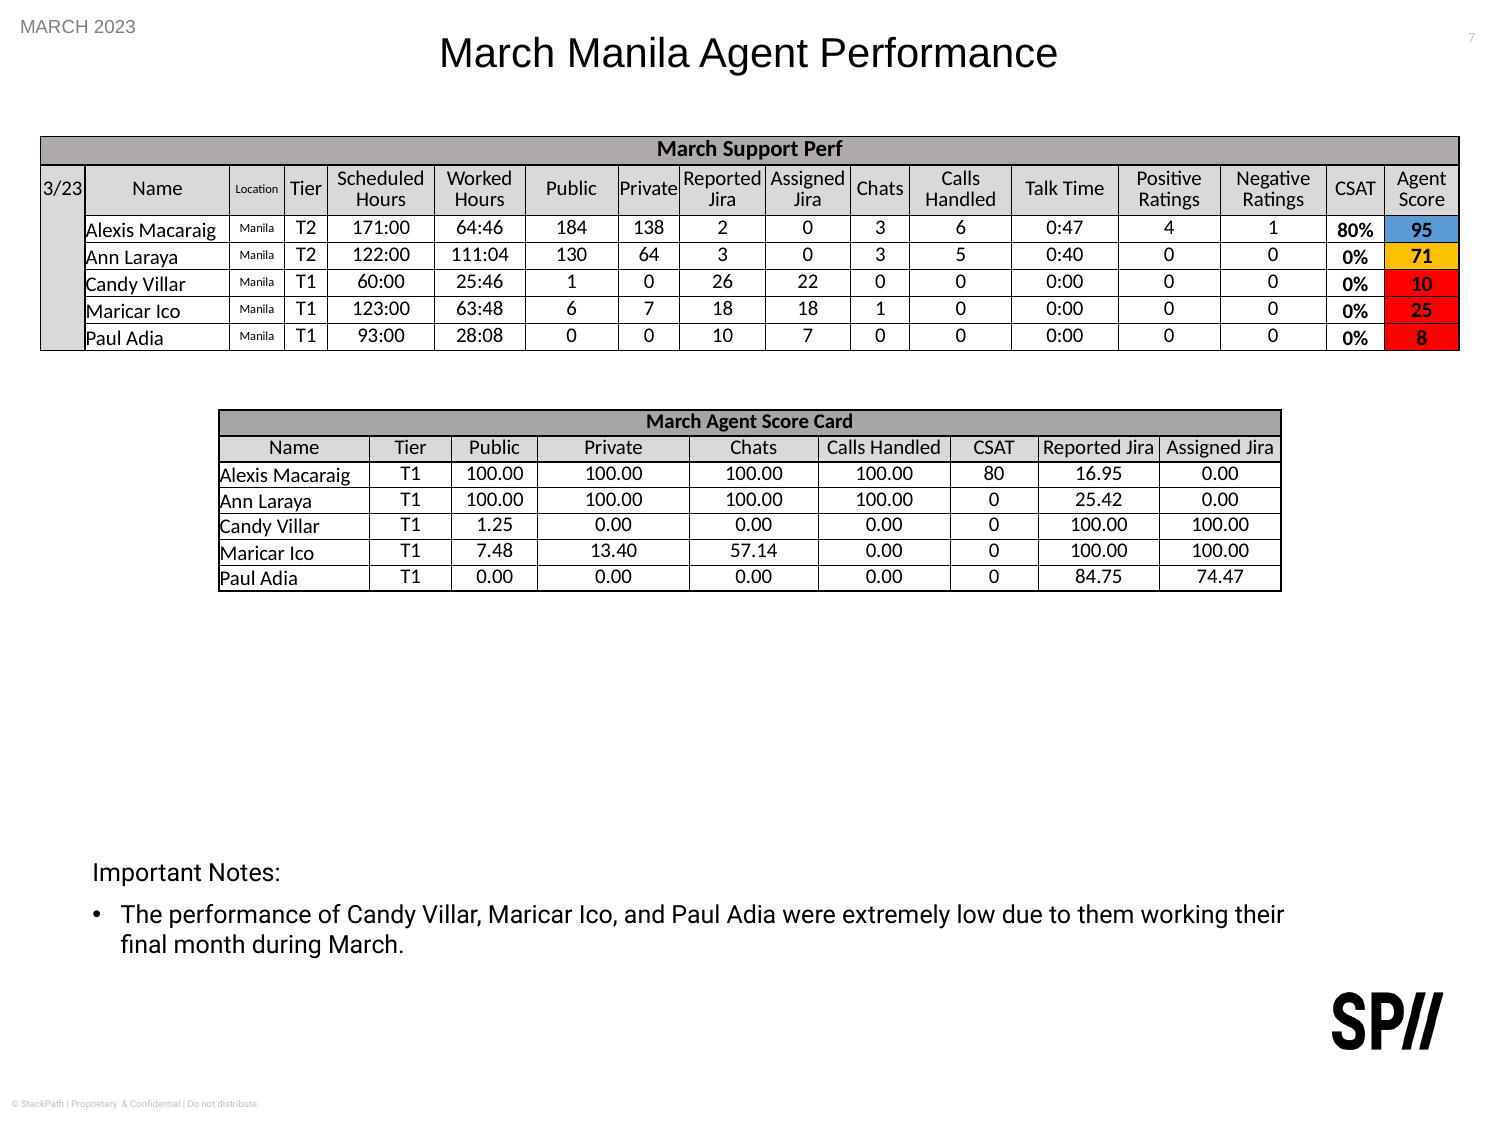

7
march 2023
# March Manila Agent Performance
| March Support Perf |  |  |  |  |  |  |  |  |  |  |  |  |  |  |  |  |
| --- | --- | --- | --- | --- | --- | --- | --- | --- | --- | --- | --- | --- | --- | --- | --- | --- |
| 3/23 | Name | Location | Tier | Scheduled Hours | Worked Hours | Public | Private | Reported Jira | Assigned Jira | Chats | Calls Handled | Talk Time | Positive Ratings | Negative Ratings | CSAT | Agent Score |
|  | Alexis Macaraig | Manila | T2 | 171:00 | 64:46 | 184 | 138 | 2 | 0 | 3 | 6 | 0:47 | 4 | 1 | 80% | 95 |
|  | Ann Laraya | Manila | T2 | 122:00 | 111:04 | 130 | 64 | 3 | 0 | 3 | 5 | 0:40 | 0 | 0 | 0% | 71 |
|  | Candy Villar | Manila | T1 | 60:00 | 25:46 | 1 | 0 | 26 | 22 | 0 | 0 | 0:00 | 0 | 0 | 0% | 10 |
|  | Maricar Ico | Manila | T1 | 123:00 | 63:48 | 6 | 7 | 18 | 18 | 1 | 0 | 0:00 | 0 | 0 | 0% | 25 |
|  | Paul Adia | Manila | T1 | 93:00 | 28:08 | 0 | 0 | 10 | 7 | 0 | 0 | 0:00 | 0 | 0 | 0% | 8 |
| March Agent Score Card |  |  |  |  |  |  |  |  |
| --- | --- | --- | --- | --- | --- | --- | --- | --- |
| Name | Tier | Public | Private | Chats | Calls Handled | CSAT | Reported Jira | Assigned Jira |
| Alexis Macaraig | T1 | 100.00 | 100.00 | 100.00 | 100.00 | 80 | 16.95 | 0.00 |
| Ann Laraya | T1 | 100.00 | 100.00 | 100.00 | 100.00 | 0 | 25.42 | 0.00 |
| Candy Villar | T1 | 1.25 | 0.00 | 0.00 | 0.00 | 0 | 100.00 | 100.00 |
| Maricar Ico | T1 | 7.48 | 13.40 | 57.14 | 0.00 | 0 | 100.00 | 100.00 |
| Paul Adia | T1 | 0.00 | 0.00 | 0.00 | 0.00 | 0 | 84.75 | 74.47 |
Important Notes:
The performance of Candy Villar, Maricar Ico, and Paul Adia were extremely low due to them working their final month during March.

© StackPath | Proprietary  & Confidential | Do not distribute.